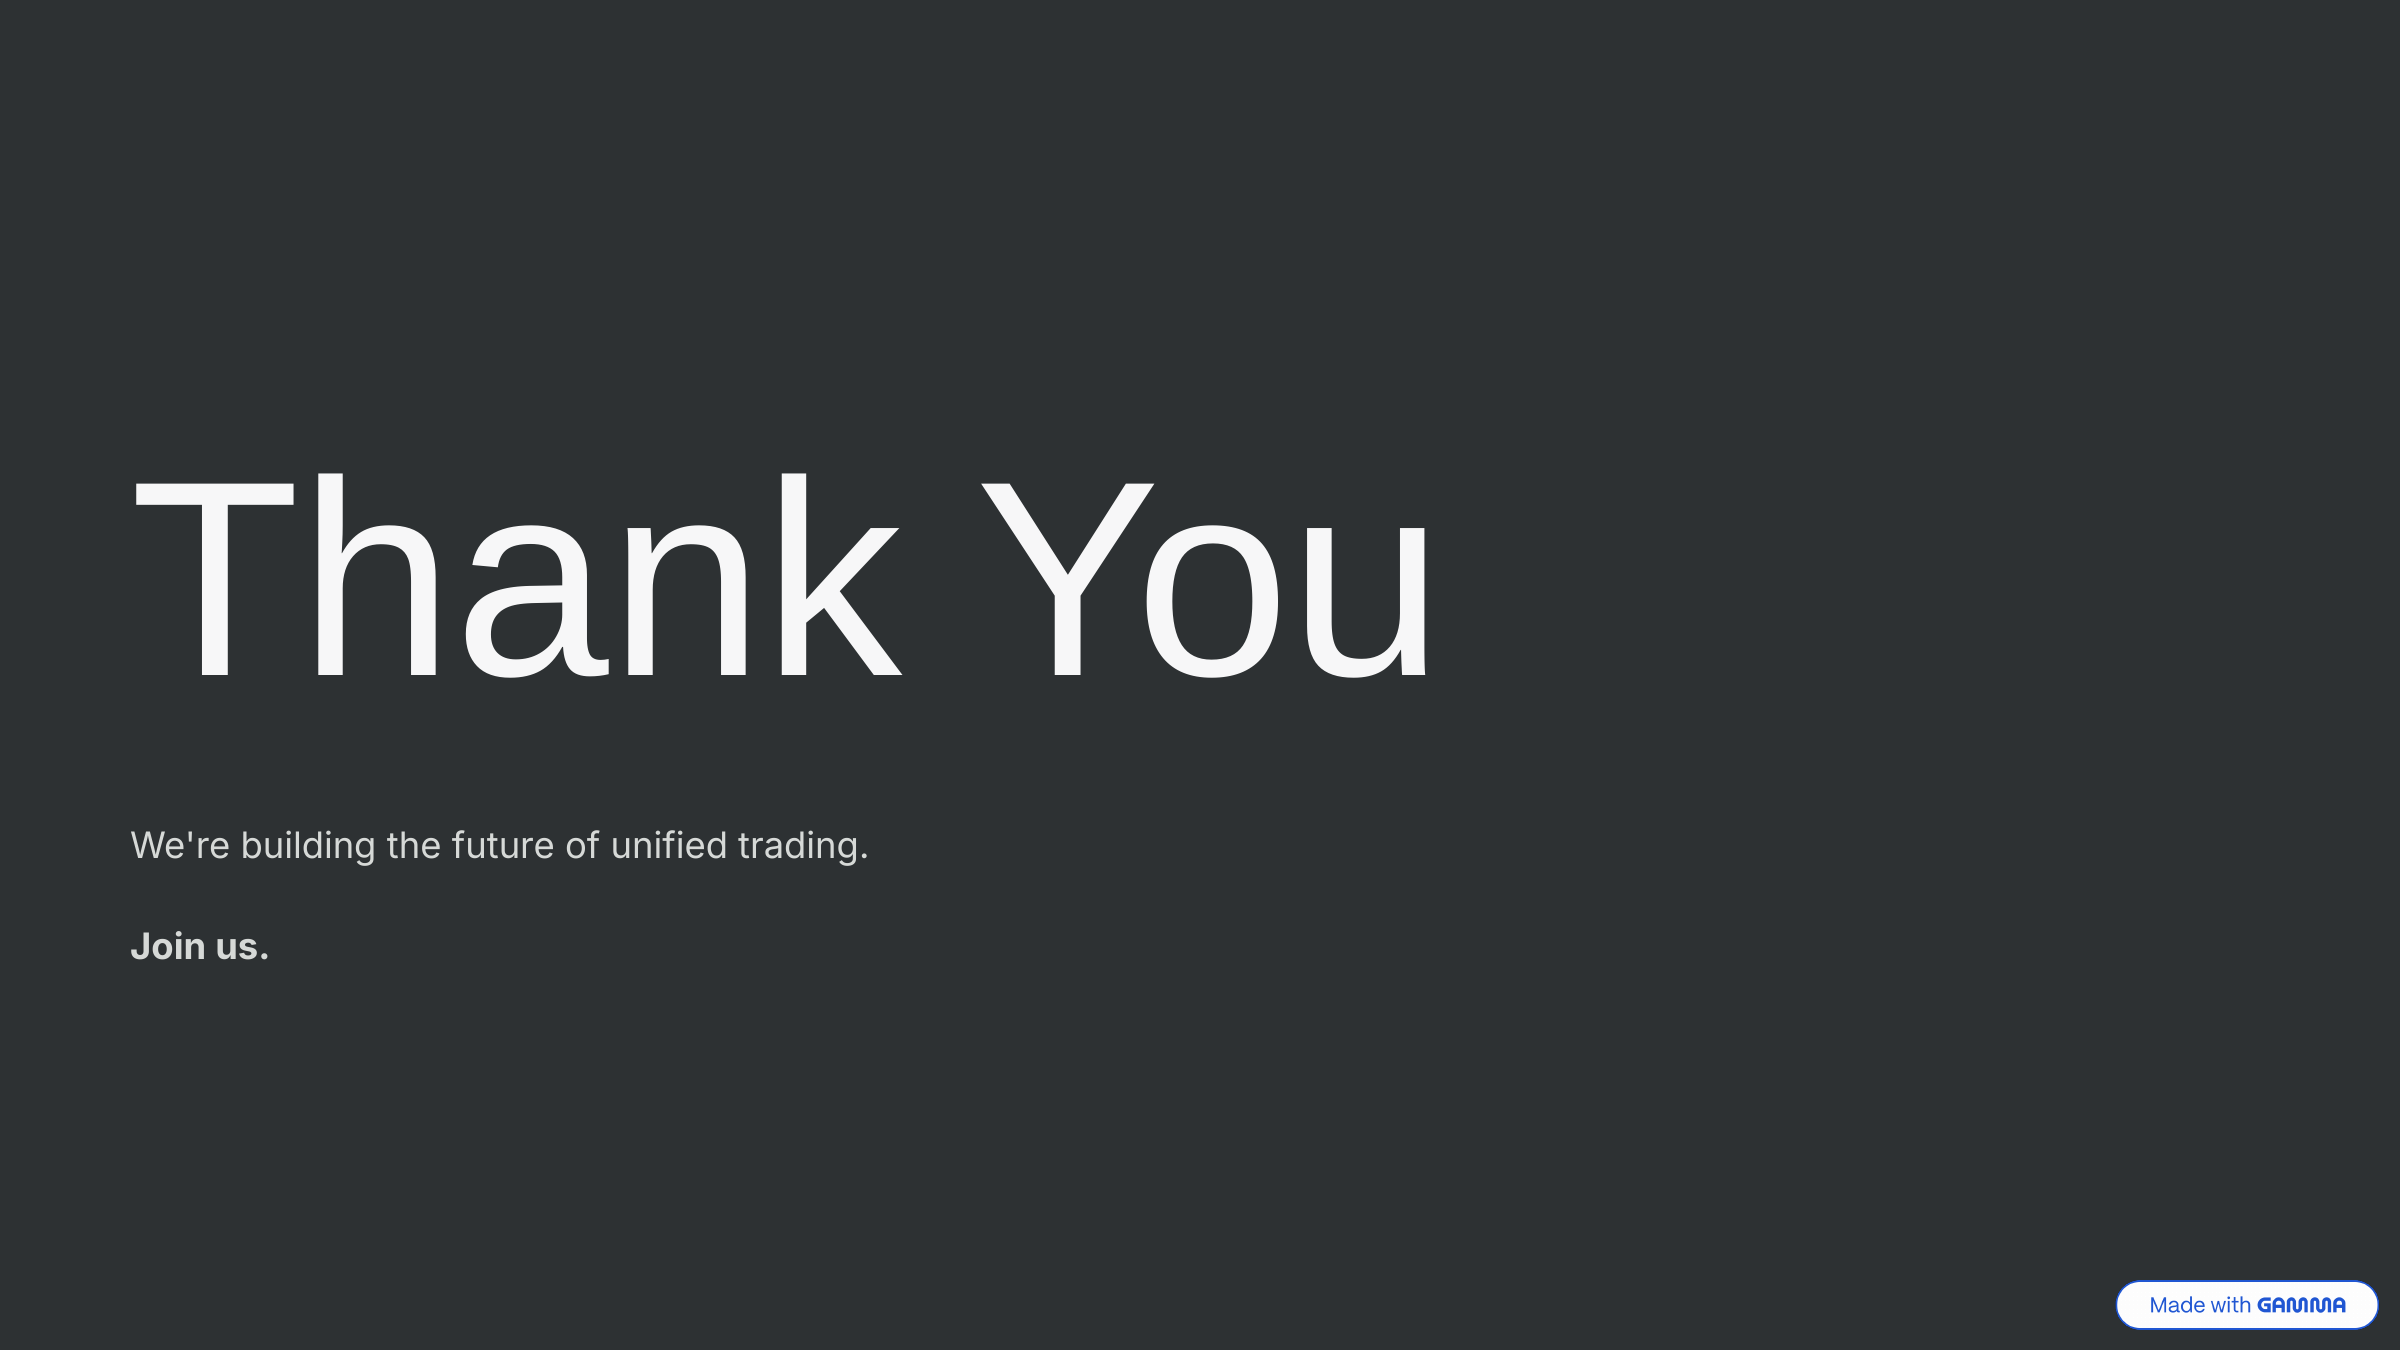

Thank You
We're building the future of unified trading.
Join us.